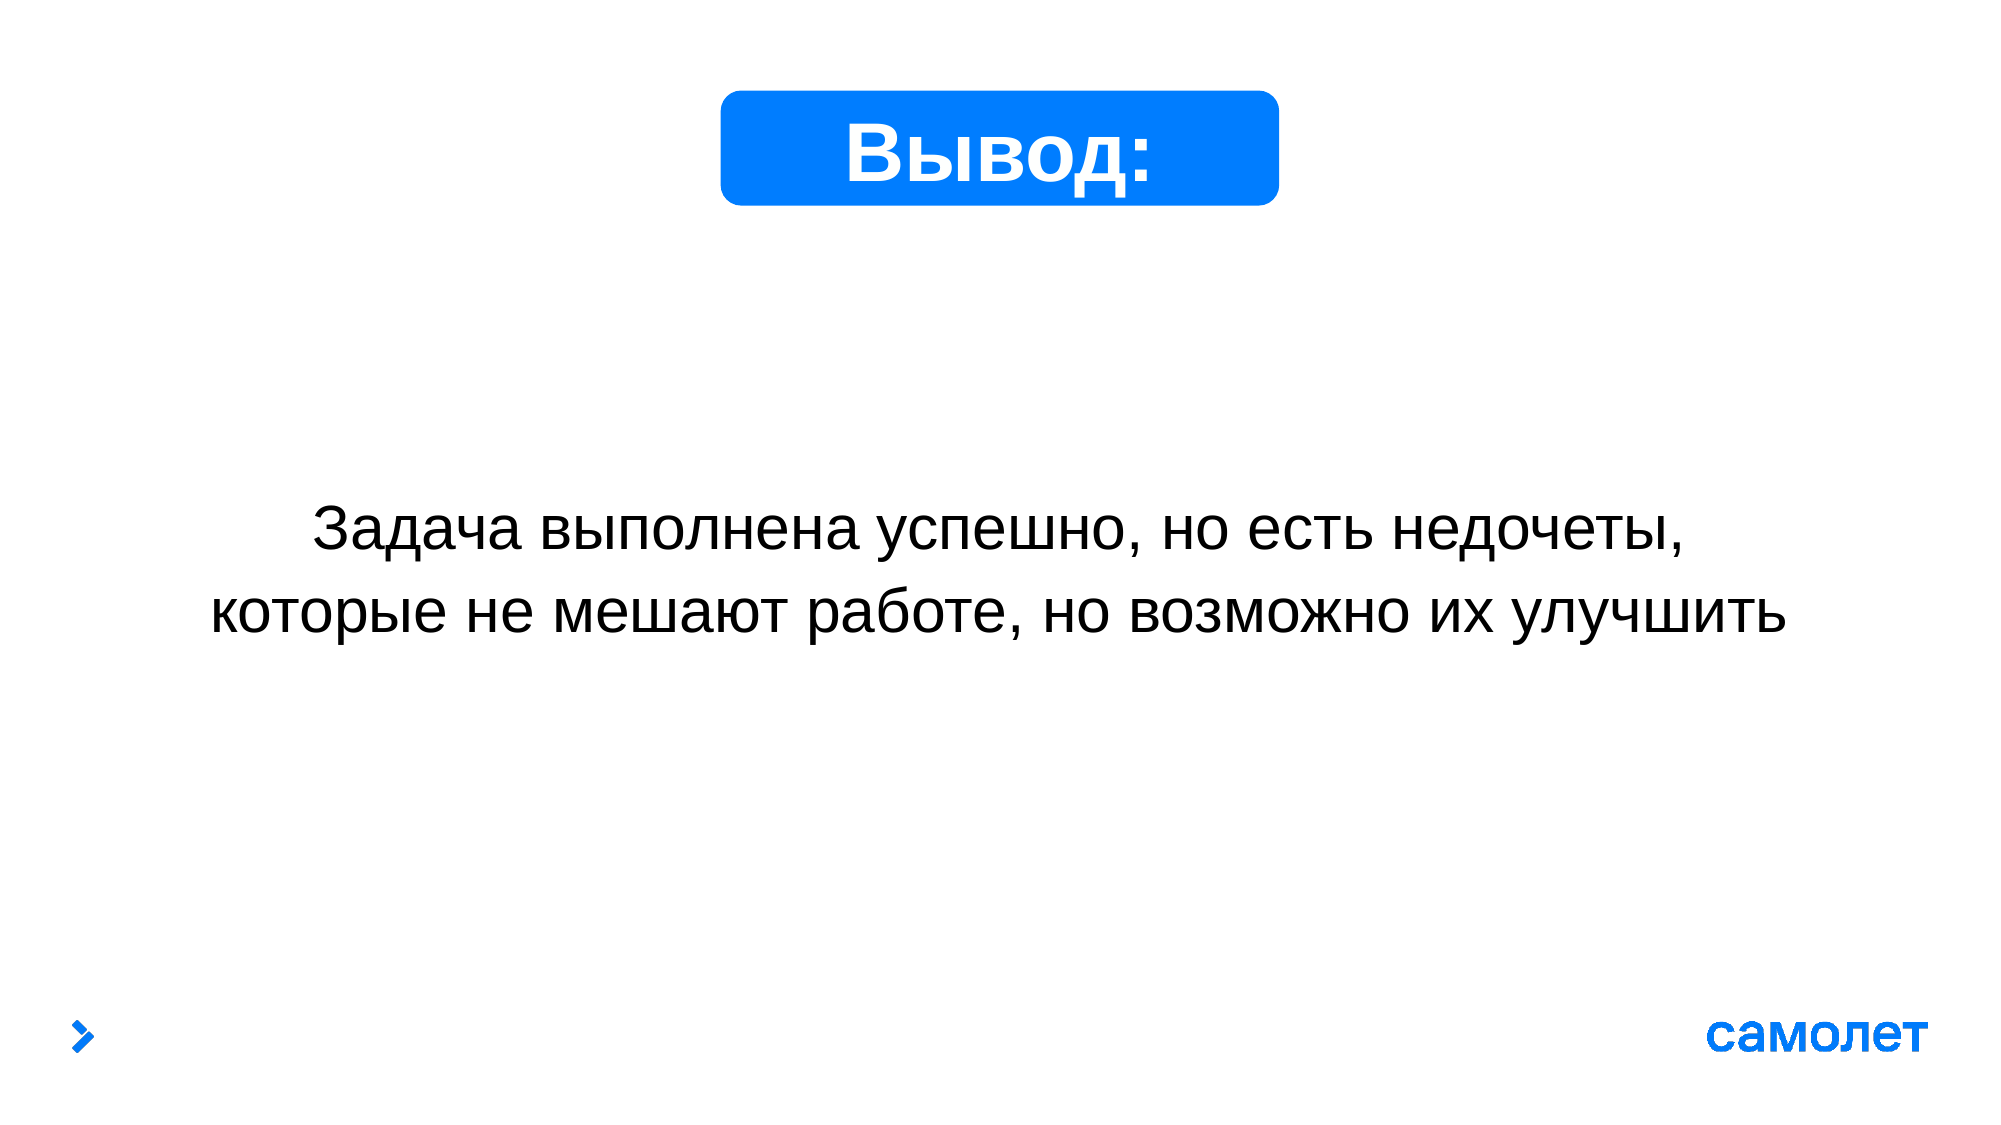

Вывод:
Задача выполнена успешно, но есть недочеты, которые не мешают работе, но возможно их улучшить